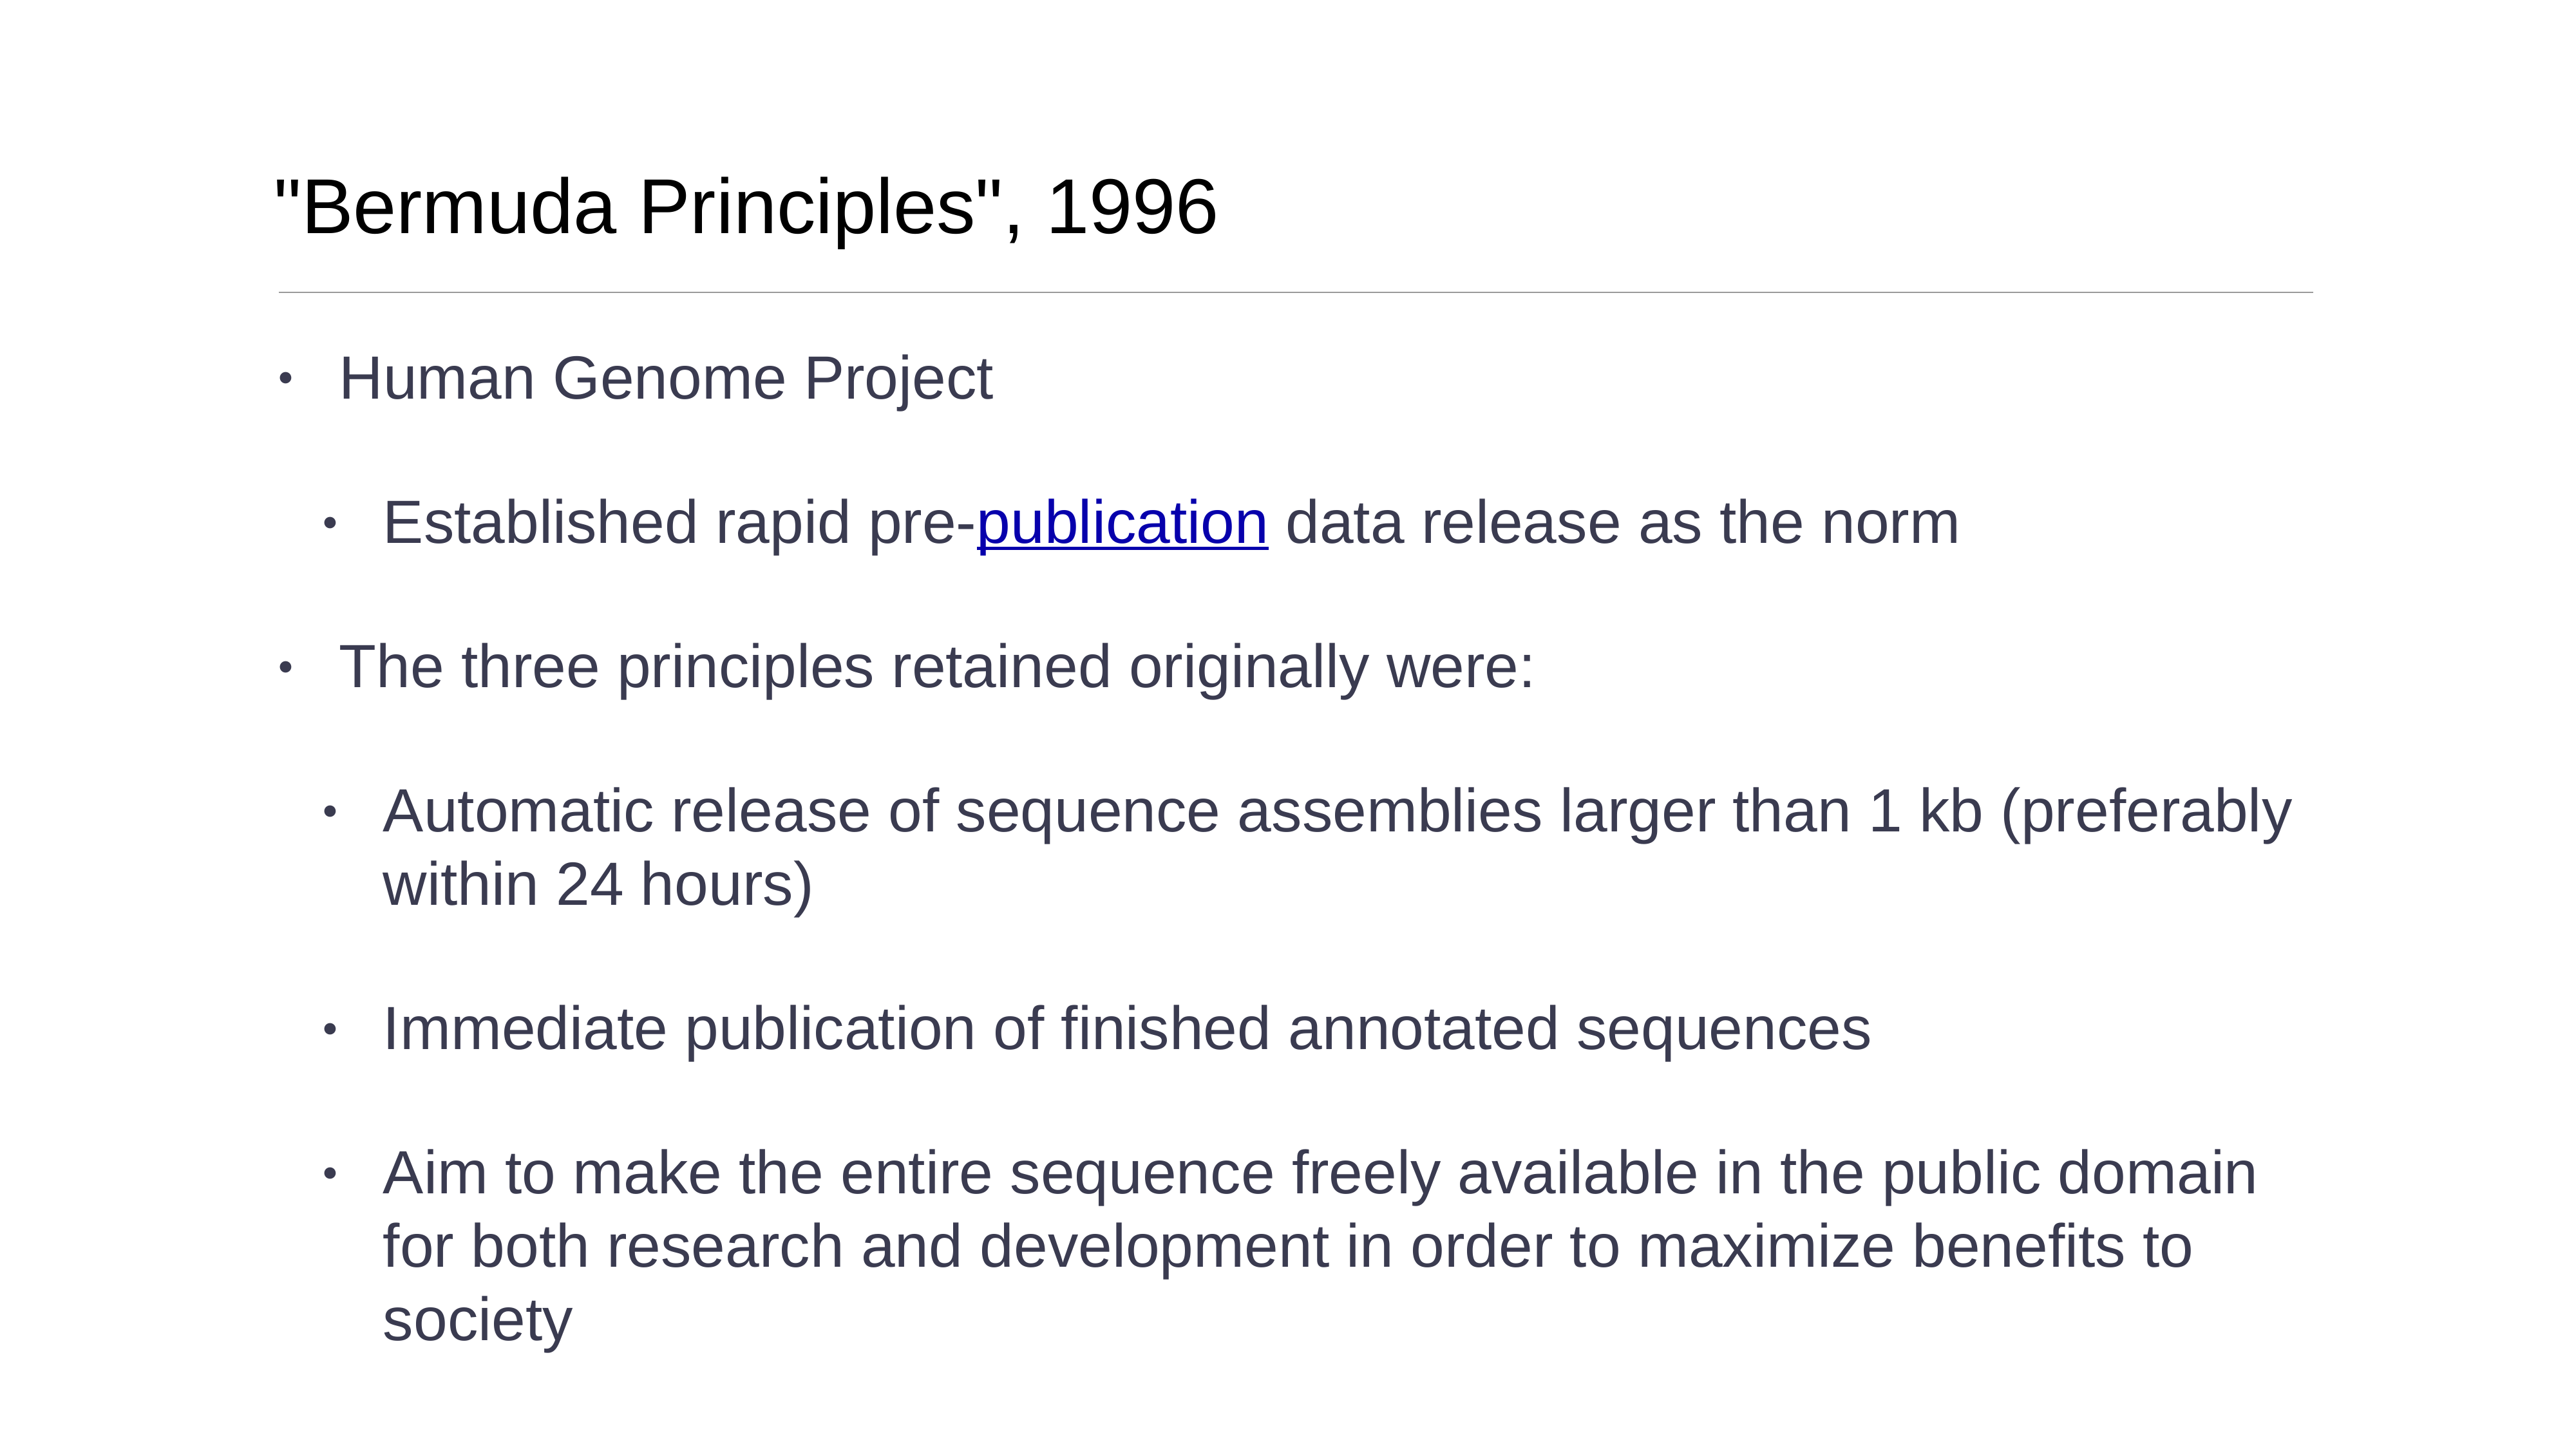

# "Bermuda Principles", 1996
Human Genome Project
Established rapid pre-publication data release as the norm
The three principles retained originally were:
Automatic release of sequence assemblies larger than 1 kb (preferably within 24 hours)
Immediate publication of finished annotated sequences
Aim to make the entire sequence freely available in the public domain for both research and development in order to maximize benefits to society